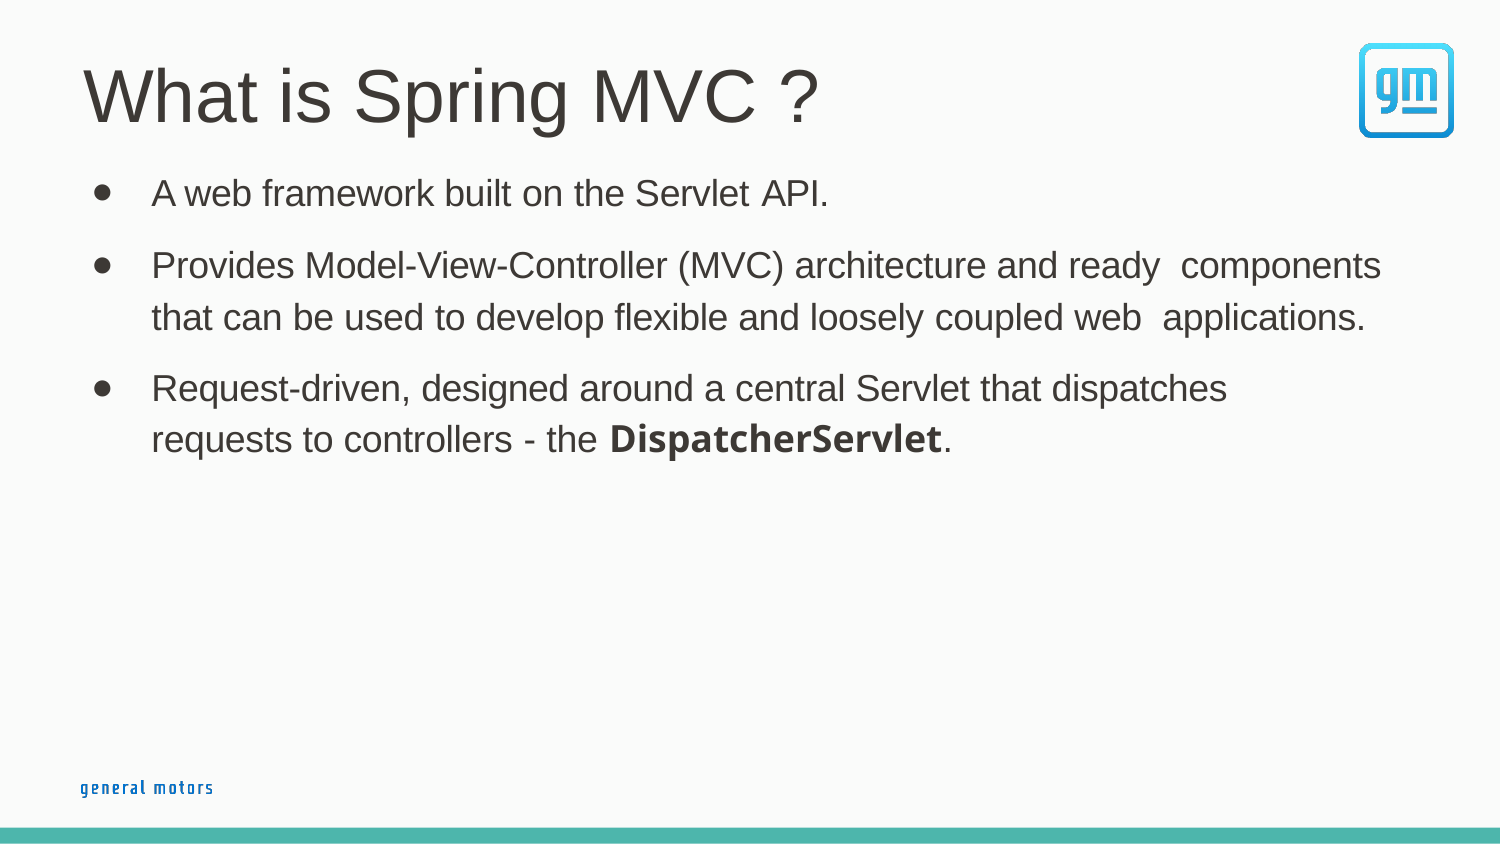

# What is Spring MVC ?
A web framework built on the Servlet API.
Provides Model-View-Controller (MVC) architecture and ready  components that can be used to develop flexible and loosely coupled web  applications.
Request-driven, designed around a central Servlet that dispatches  requests to controllers - the DispatcherServlet.